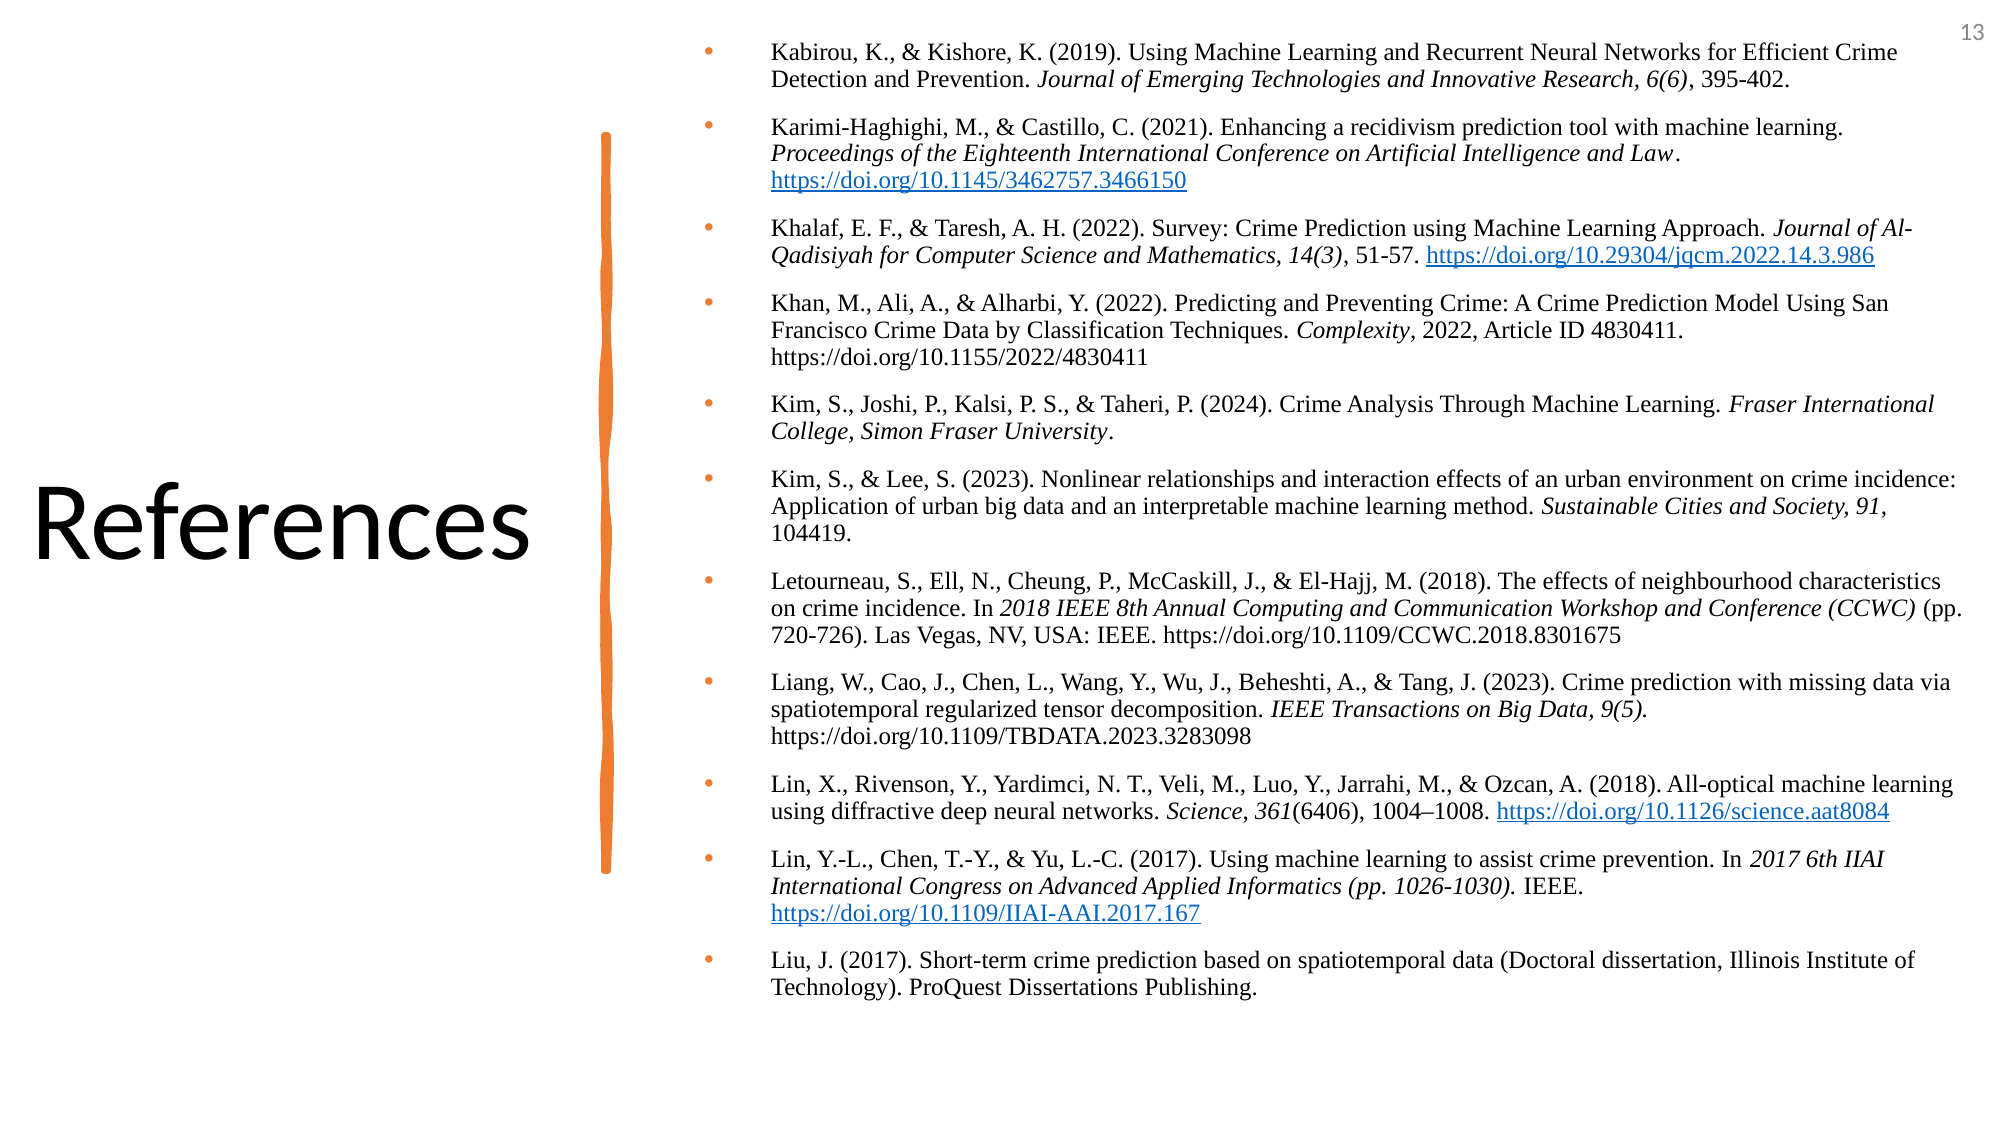

13
Kabirou, K., & Kishore, K. (2019). Using Machine Learning and Recurrent Neural Networks for Efficient Crime Detection and Prevention. Journal of Emerging Technologies and Innovative Research, 6(6), 395-402.
Karimi-Haghighi, M., & Castillo, C. (2021). Enhancing a recidivism prediction tool with machine learning. Proceedings of the Eighteenth International Conference on Artificial Intelligence and Law. https://doi.org/10.1145/3462757.3466150
Khalaf, E. F., & Taresh, A. H. (2022). Survey: Crime Prediction using Machine Learning Approach. Journal of Al-Qadisiyah for Computer Science and Mathematics, 14(3), 51-57. https://doi.org/10.29304/jqcm.2022.14.3.986
Khan, M., Ali, A., & Alharbi, Y. (2022). Predicting and Preventing Crime: A Crime Prediction Model Using San Francisco Crime Data by Classification Techniques. Complexity, 2022, Article ID 4830411. https://doi.org/10.1155/2022/4830411
Kim, S., Joshi, P., Kalsi, P. S., & Taheri, P. (2024). Crime Analysis Through Machine Learning. Fraser International College, Simon Fraser University.
Kim, S., & Lee, S. (2023). Nonlinear relationships and interaction effects of an urban environment on crime incidence: Application of urban big data and an interpretable machine learning method. Sustainable Cities and Society, 91, 104419.
Letourneau, S., Ell, N., Cheung, P., McCaskill, J., & El-Hajj, M. (2018). The effects of neighbourhood characteristics on crime incidence. In 2018 IEEE 8th Annual Computing and Communication Workshop and Conference (CCWC) (pp. 720-726). Las Vegas, NV, USA: IEEE. https://doi.org/10.1109/CCWC.2018.8301675
Liang, W., Cao, J., Chen, L., Wang, Y., Wu, J., Beheshti, A., & Tang, J. (2023). Crime prediction with missing data via spatiotemporal regularized tensor decomposition. IEEE Transactions on Big Data, 9(5). https://doi.org/10.1109/TBDATA.2023.3283098
Lin, X., Rivenson, Y., Yardimci, N. T., Veli, M., Luo, Y., Jarrahi, M., & Ozcan, A. (2018). All-optical machine learning using diffractive deep neural networks. Science, 361(6406), 1004–1008. https://doi.org/10.1126/science.aat8084
Lin, Y.-L., Chen, T.-Y., & Yu, L.-C. (2017). Using machine learning to assist crime prevention. In 2017 6th IIAI International Congress on Advanced Applied Informatics (pp. 1026-1030). IEEE. https://doi.org/10.1109/IIAI-AAI.2017.167
Liu, J. (2017). Short-term crime prediction based on spatiotemporal data (Doctoral dissertation, Illinois Institute of Technology). ProQuest Dissertations Publishing.

# References